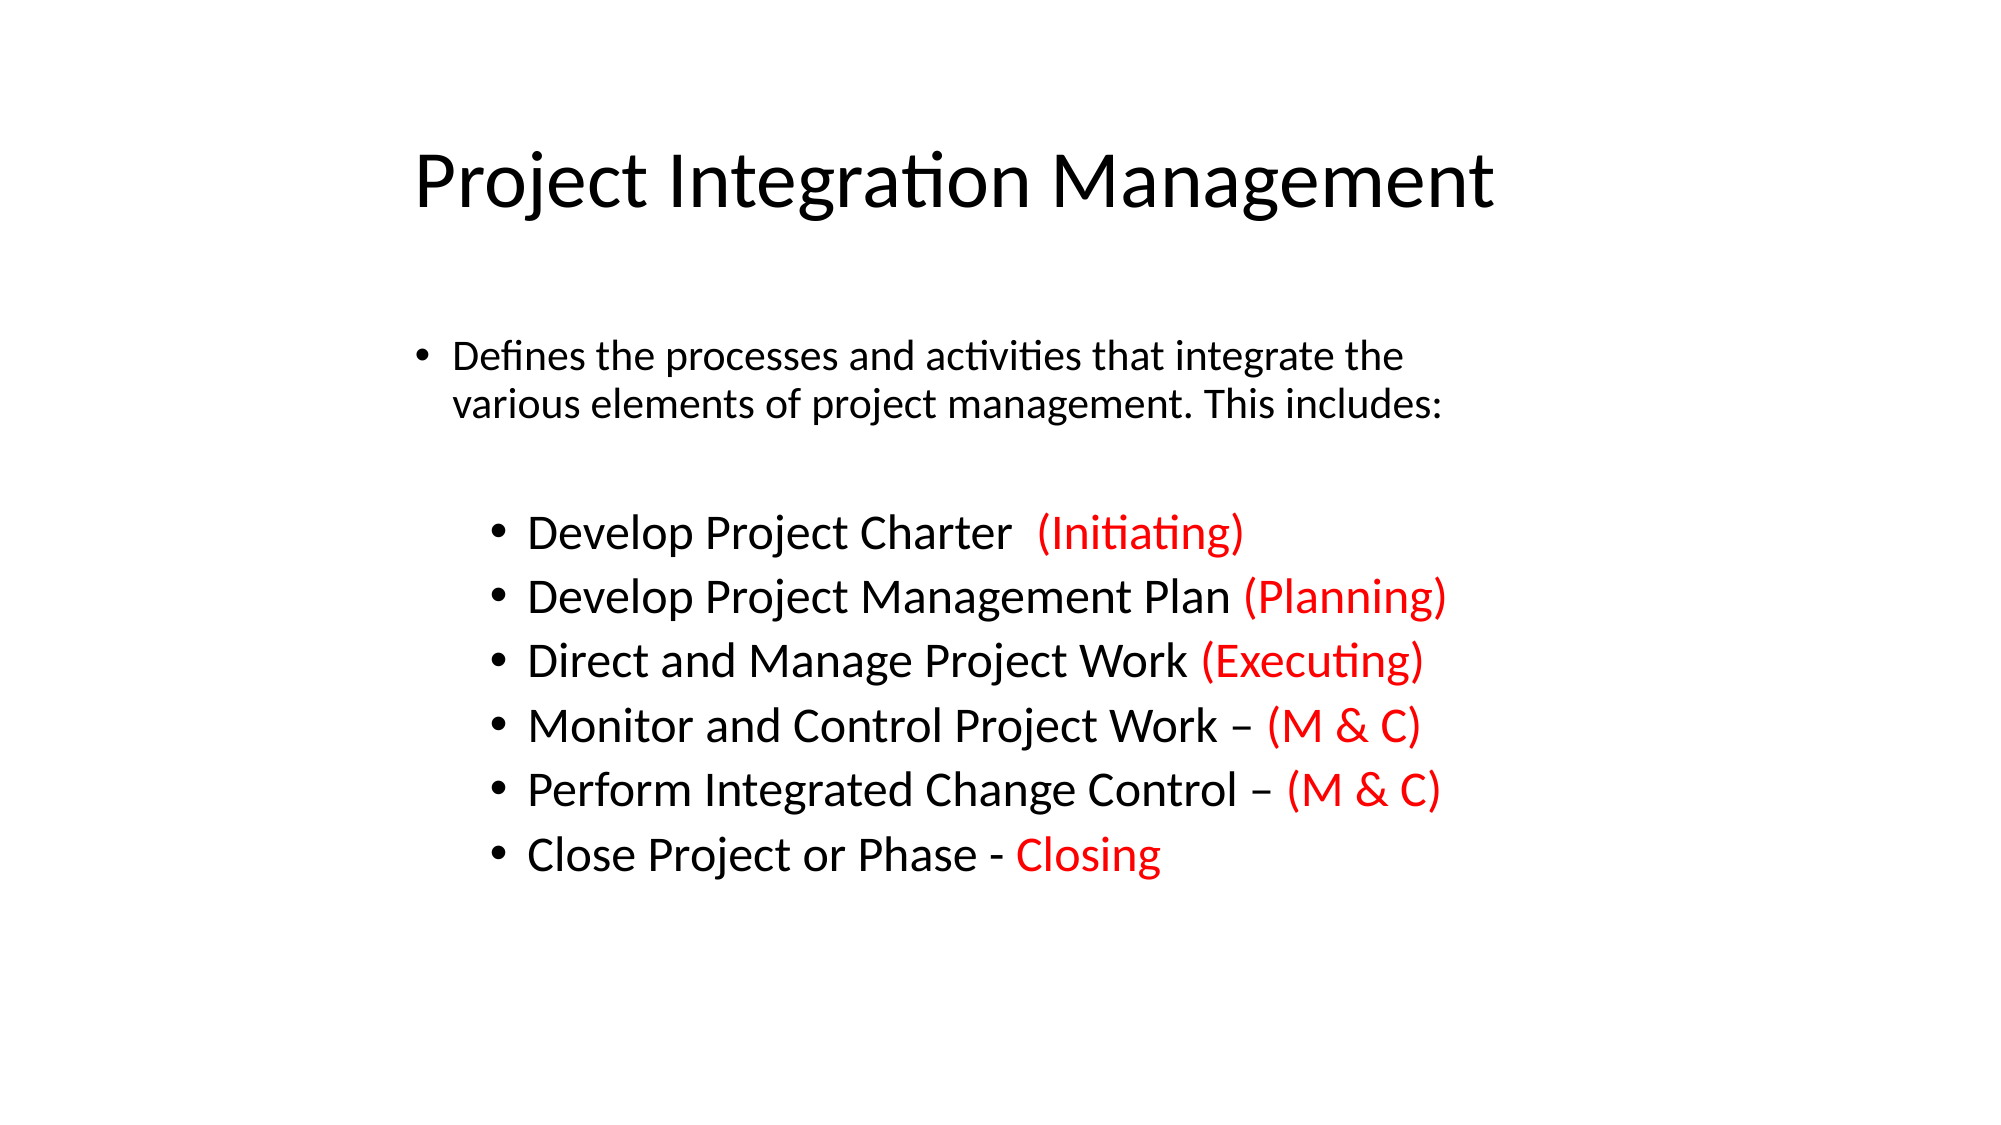

# Project Integration Management
Defines the processes and activities that integrate the various elements of project management. This includes:

Develop Project Charter  (Initiating)
Develop Project Management Plan (Planning)
Direct and Manage Project Work (Executing)
Monitor and Control Project Work – (M & C)
Perform Integrated Change Control – (M & C)
Close Project or Phase - Closing